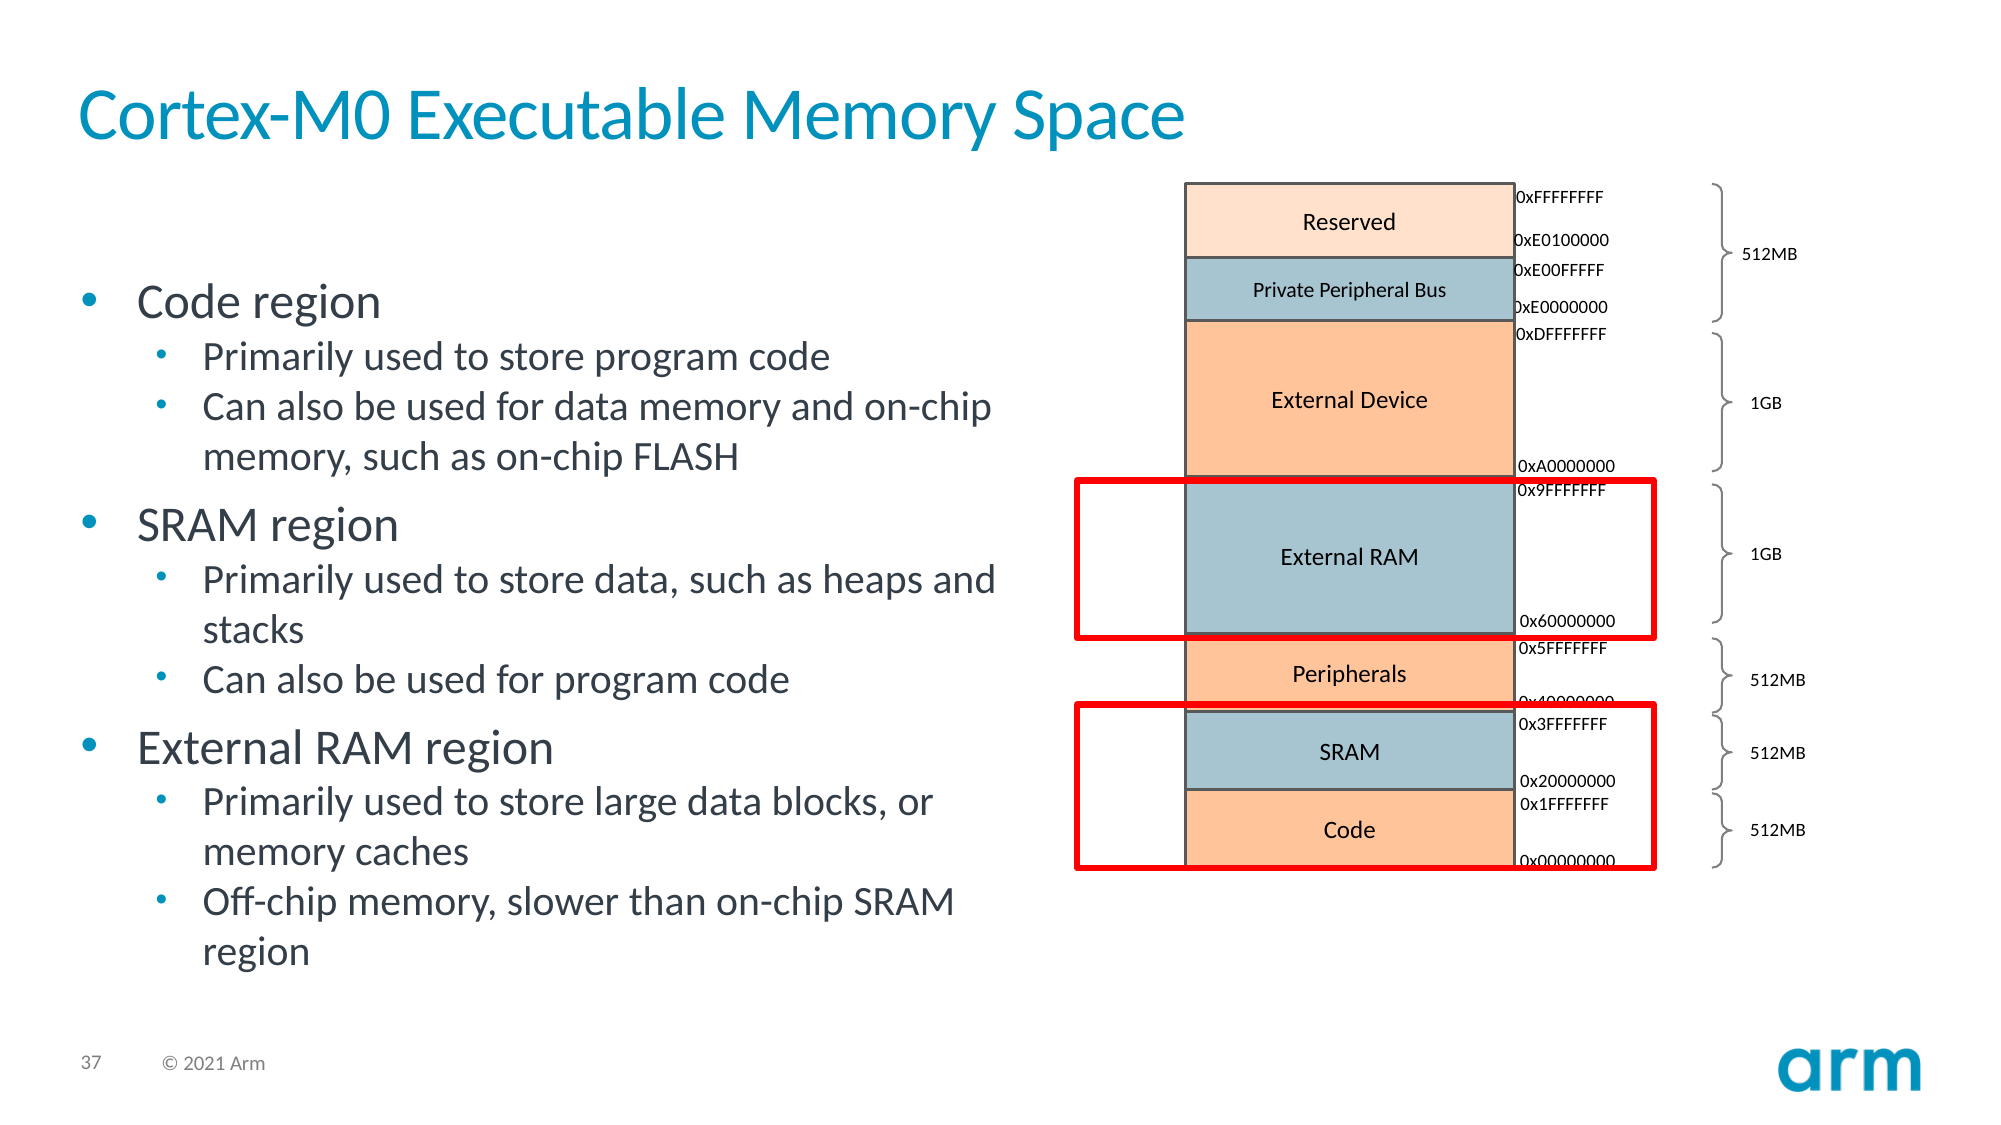

# Cortex-M0 Executable Memory Space
0xFFFFFFFF
Reserved

0xE0100000
512MB
0xE00FFFFF
Private Peripheral Bus
Code region
Primarily used to store program code
Can also be used for data memory and on-chip memory, such as on-chip FLASH
SRAM region
Primarily used to store data, such as heaps and stacks
Can also be used for program code
External RAM region
Primarily used to store large data blocks, or memory caches
Off-chip memory, slower than on-chip SRAM region

0xE0000000
0xDFFFFFFF
External Device

1GB
0xA0000000
0x9FFFFFFF
External RAM

1GB
0x60000000
0x5FFFFFFF
Peripherals

512MB
0x40000000
0x3FFFFFFF

SRAM

512MB
0x20000000
0x1FFFFFFF
Code

512MB
0x00000000